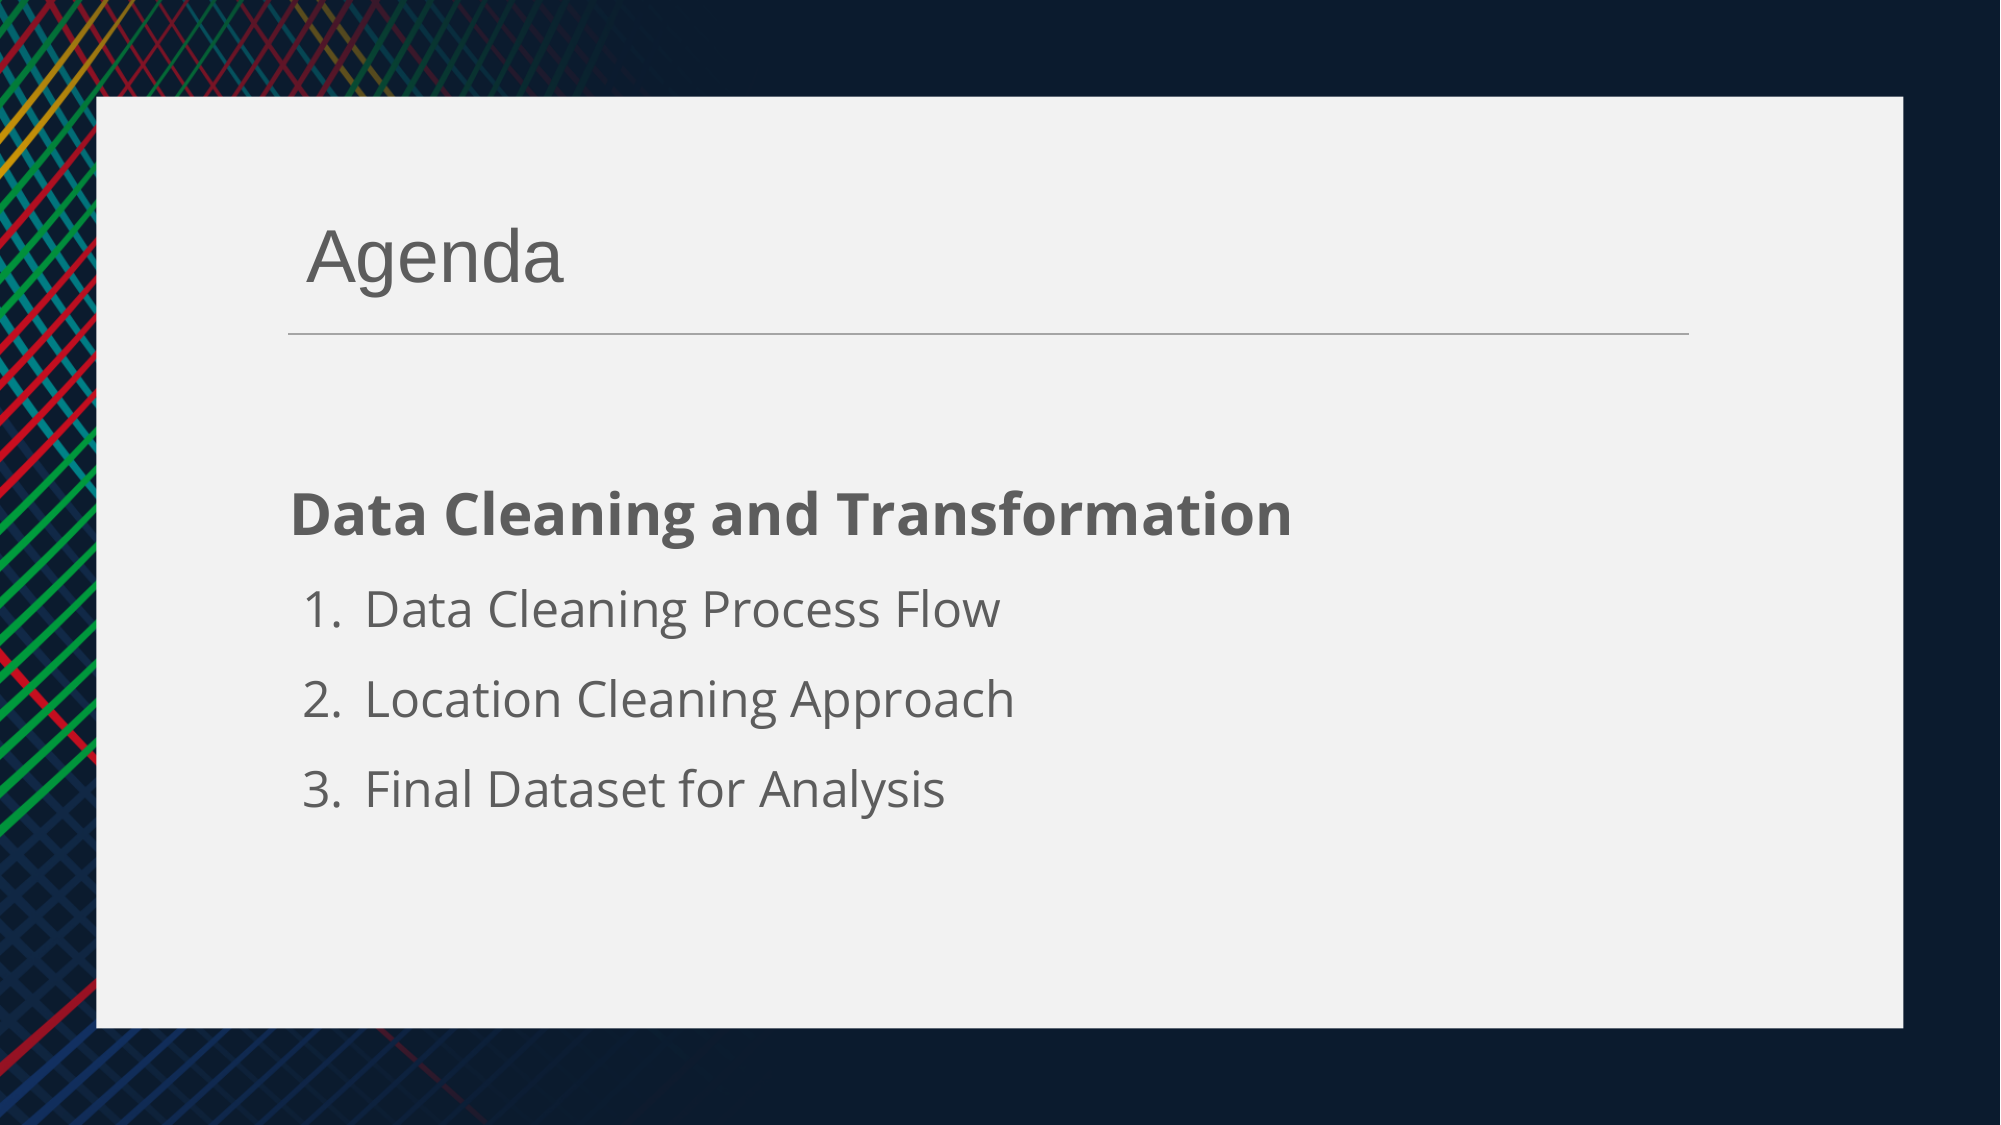

Data Cleaning and Transformation
Data Cleaning Process Flow
Location Cleaning Approach
Final Dataset for Analysis